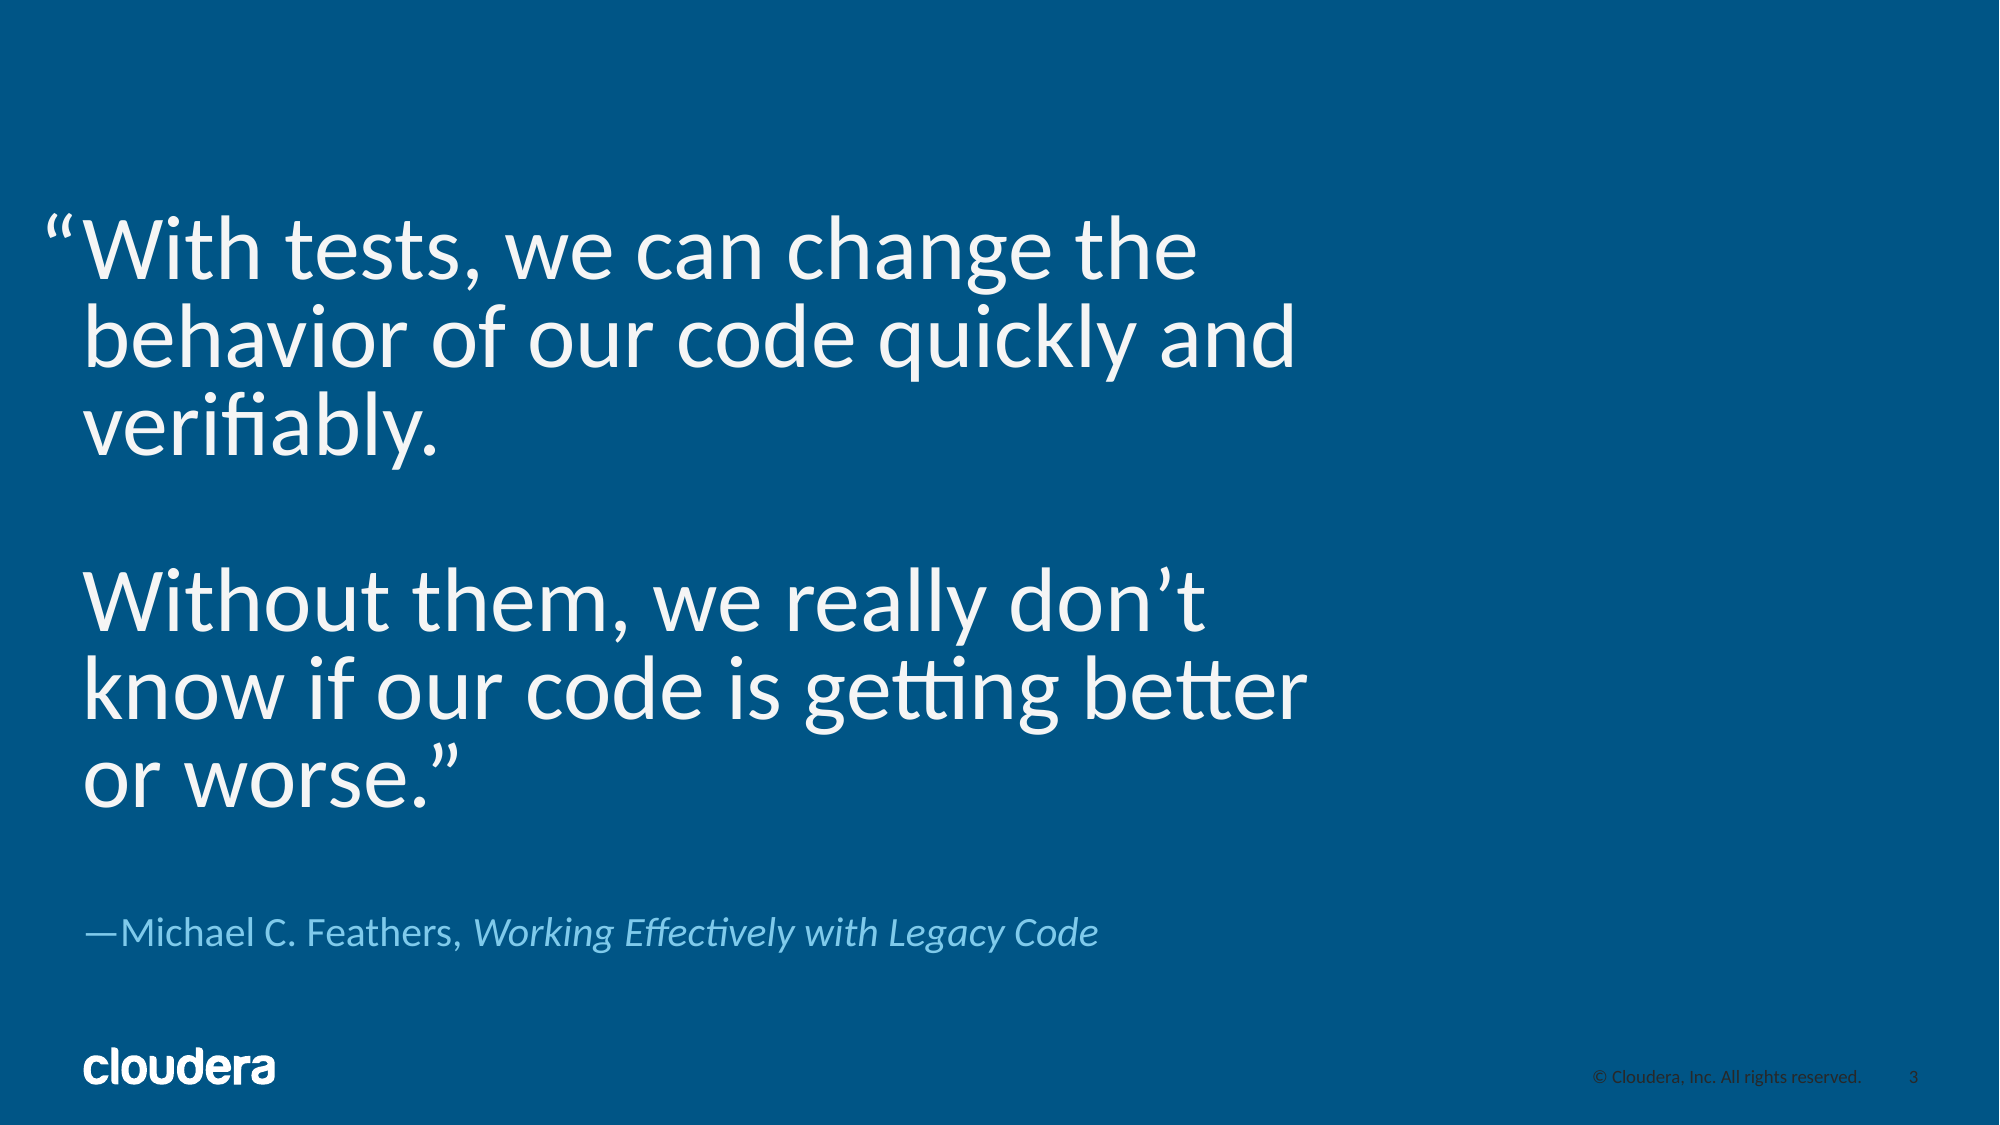

“
# With tests, we can change the behavior of our code quickly and verifiably. Without them, we really don’t know if our code is getting better or worse.”
—Michael C. Feathers, Working Effectively with Legacy Code